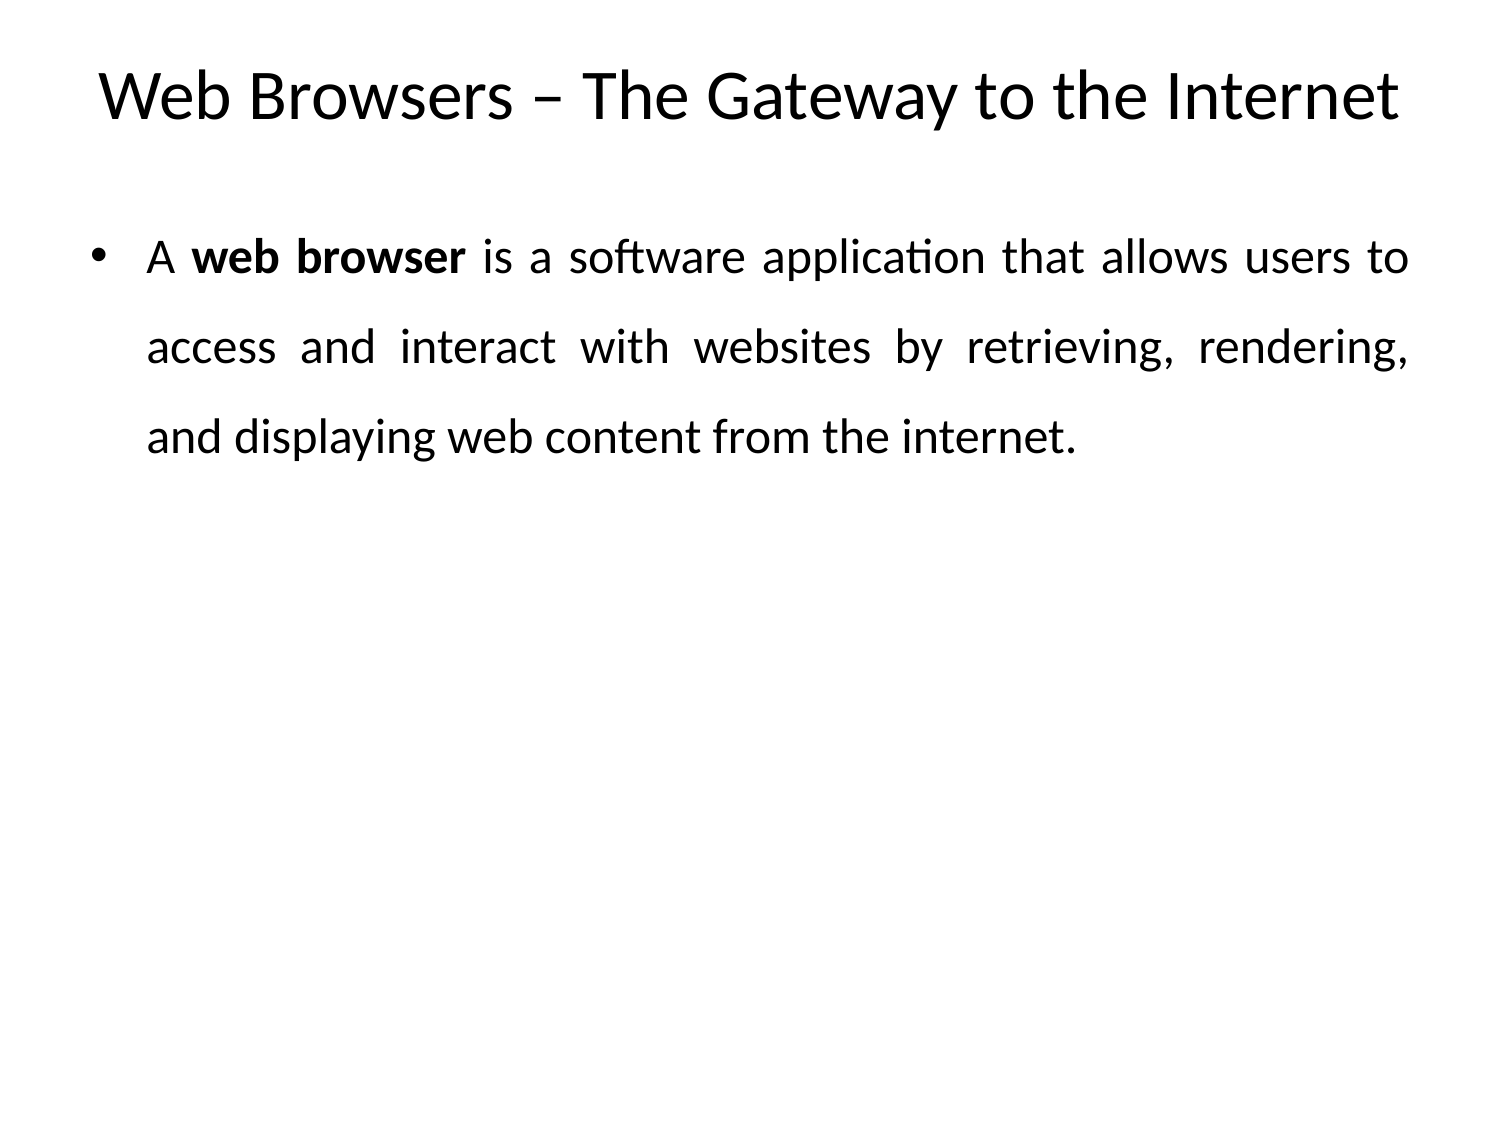

# Web Browsers – The Gateway to the Internet
A web browser is a software application that allows users to access and interact with websites by retrieving, rendering, and displaying web content from the internet.